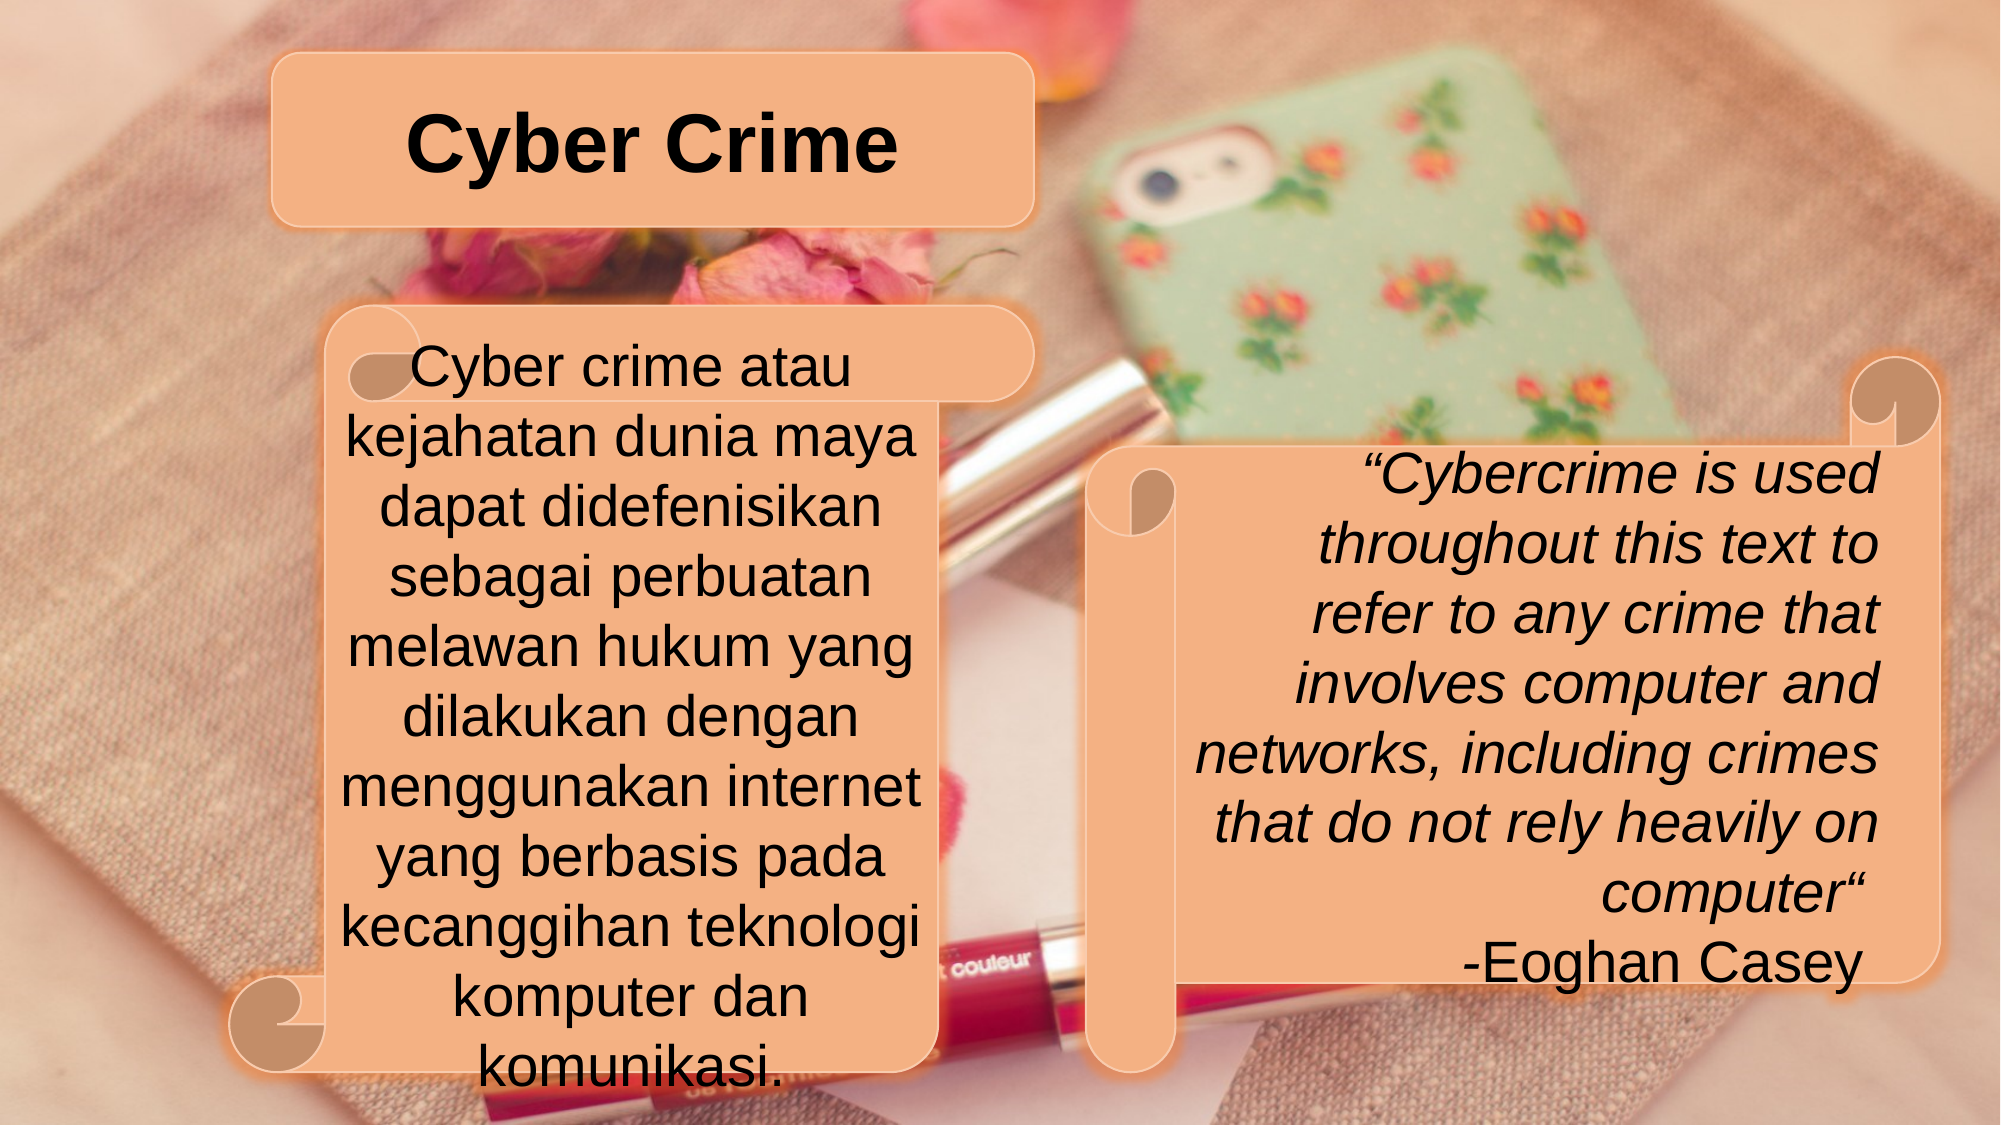

Cyber Crime

Cyber crime atau kejahatan dunia maya dapat didefenisikan sebagai perbuatan melawan hukum yang dilakukan dengan menggunakan internet yang berbasis pada kecanggihan teknologi komputer dan komunikasi.

“Cybercrime is used throughout this text to refer to any crime that involves computer and networks, including crimes that do not rely heavily on computer“
-Eoghan Casey